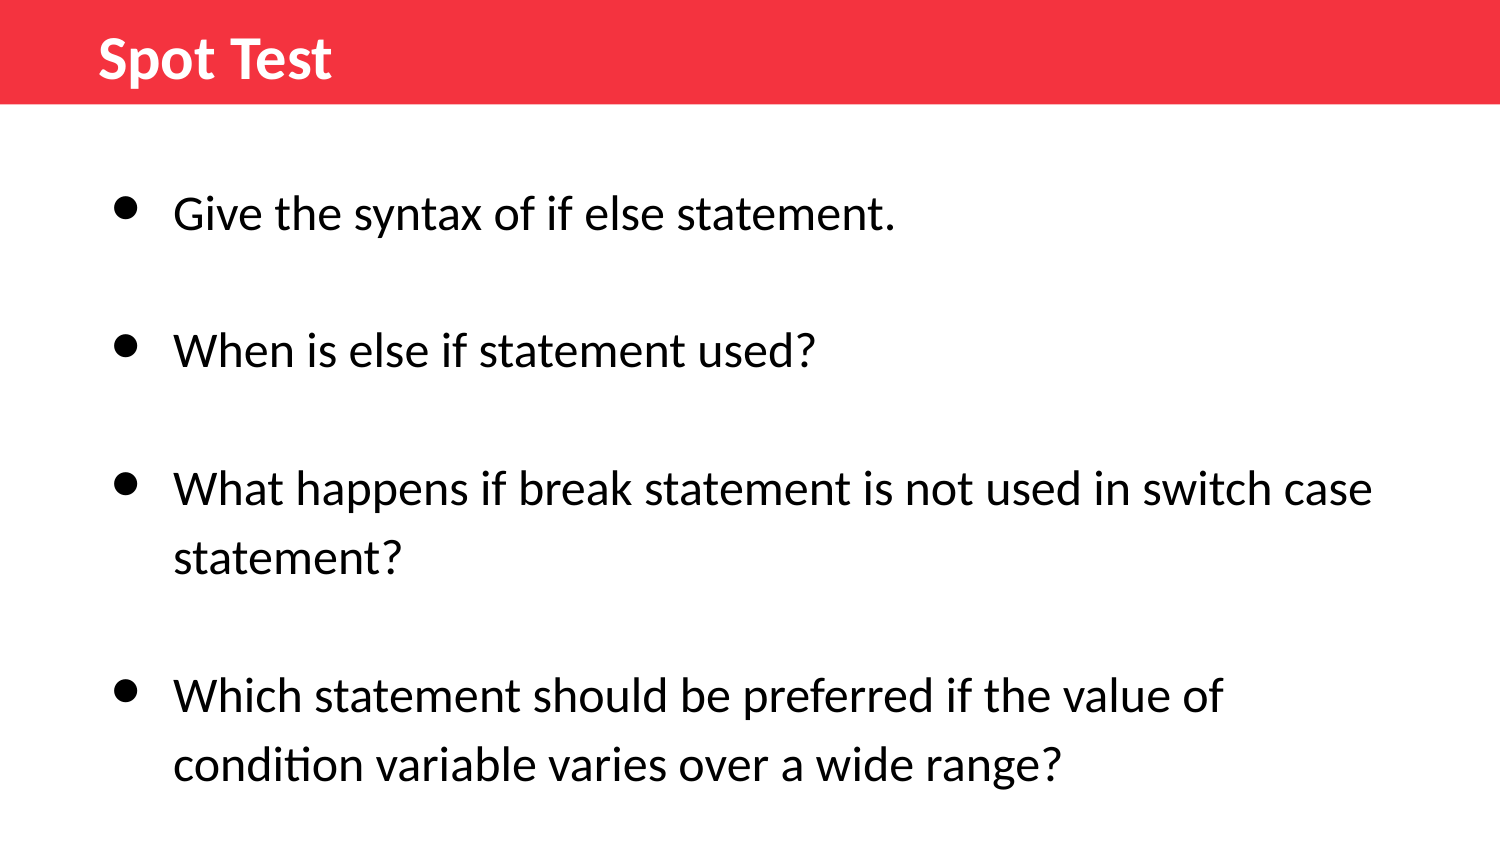

Spot Test

Give the syntax of if else statement.

When is else if statement used?

What happens if break statement is not used in switch case statement?

Which statement should be preferred if the value of condition variable varies over a wide range?